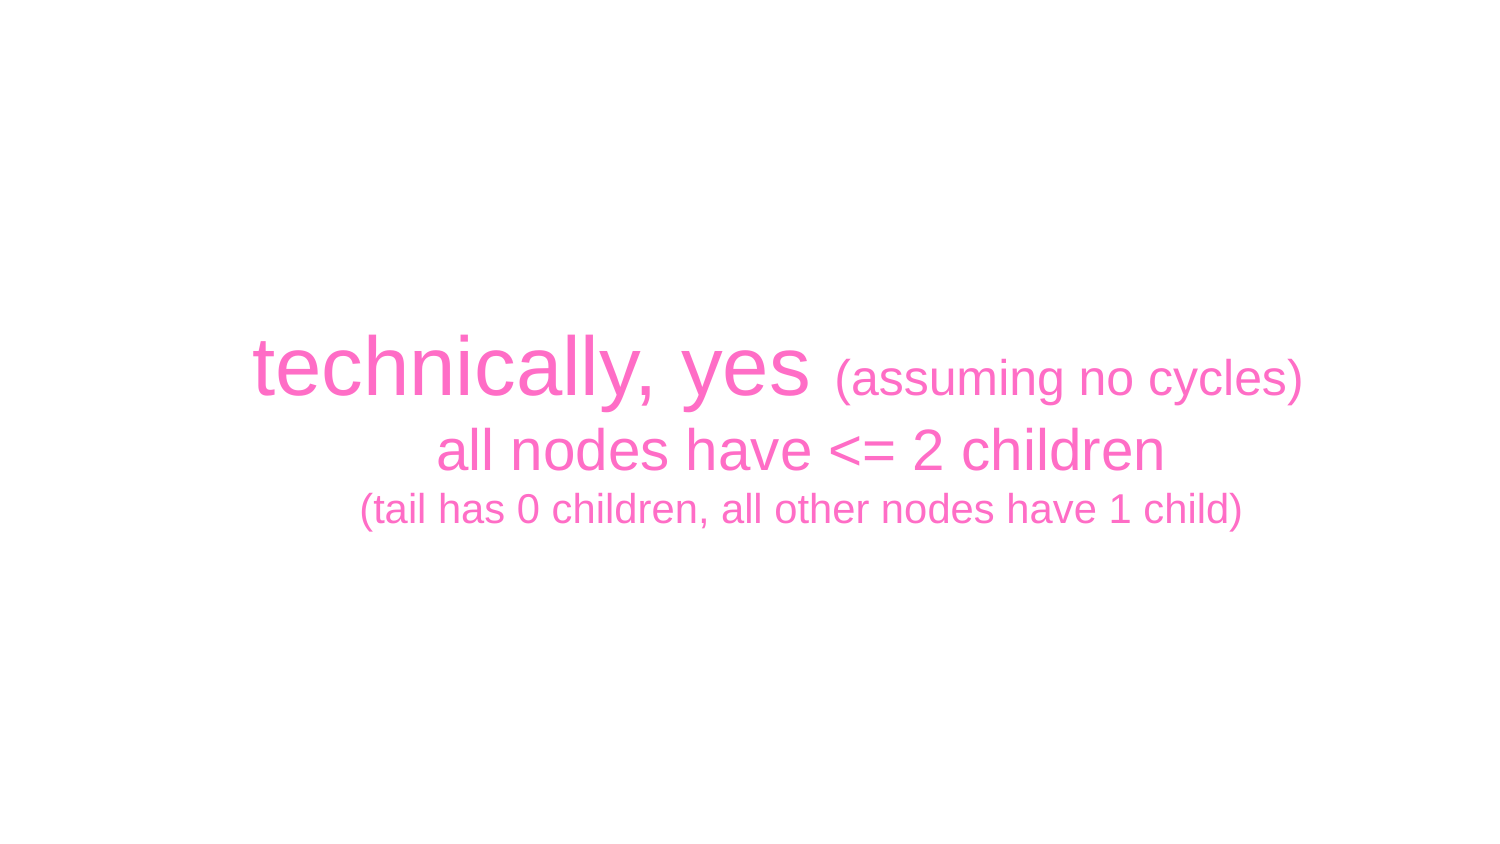

# technically, yes (assuming no cycles) all nodes have <= 2 children (tail has 0 children, all other nodes have 1 child)